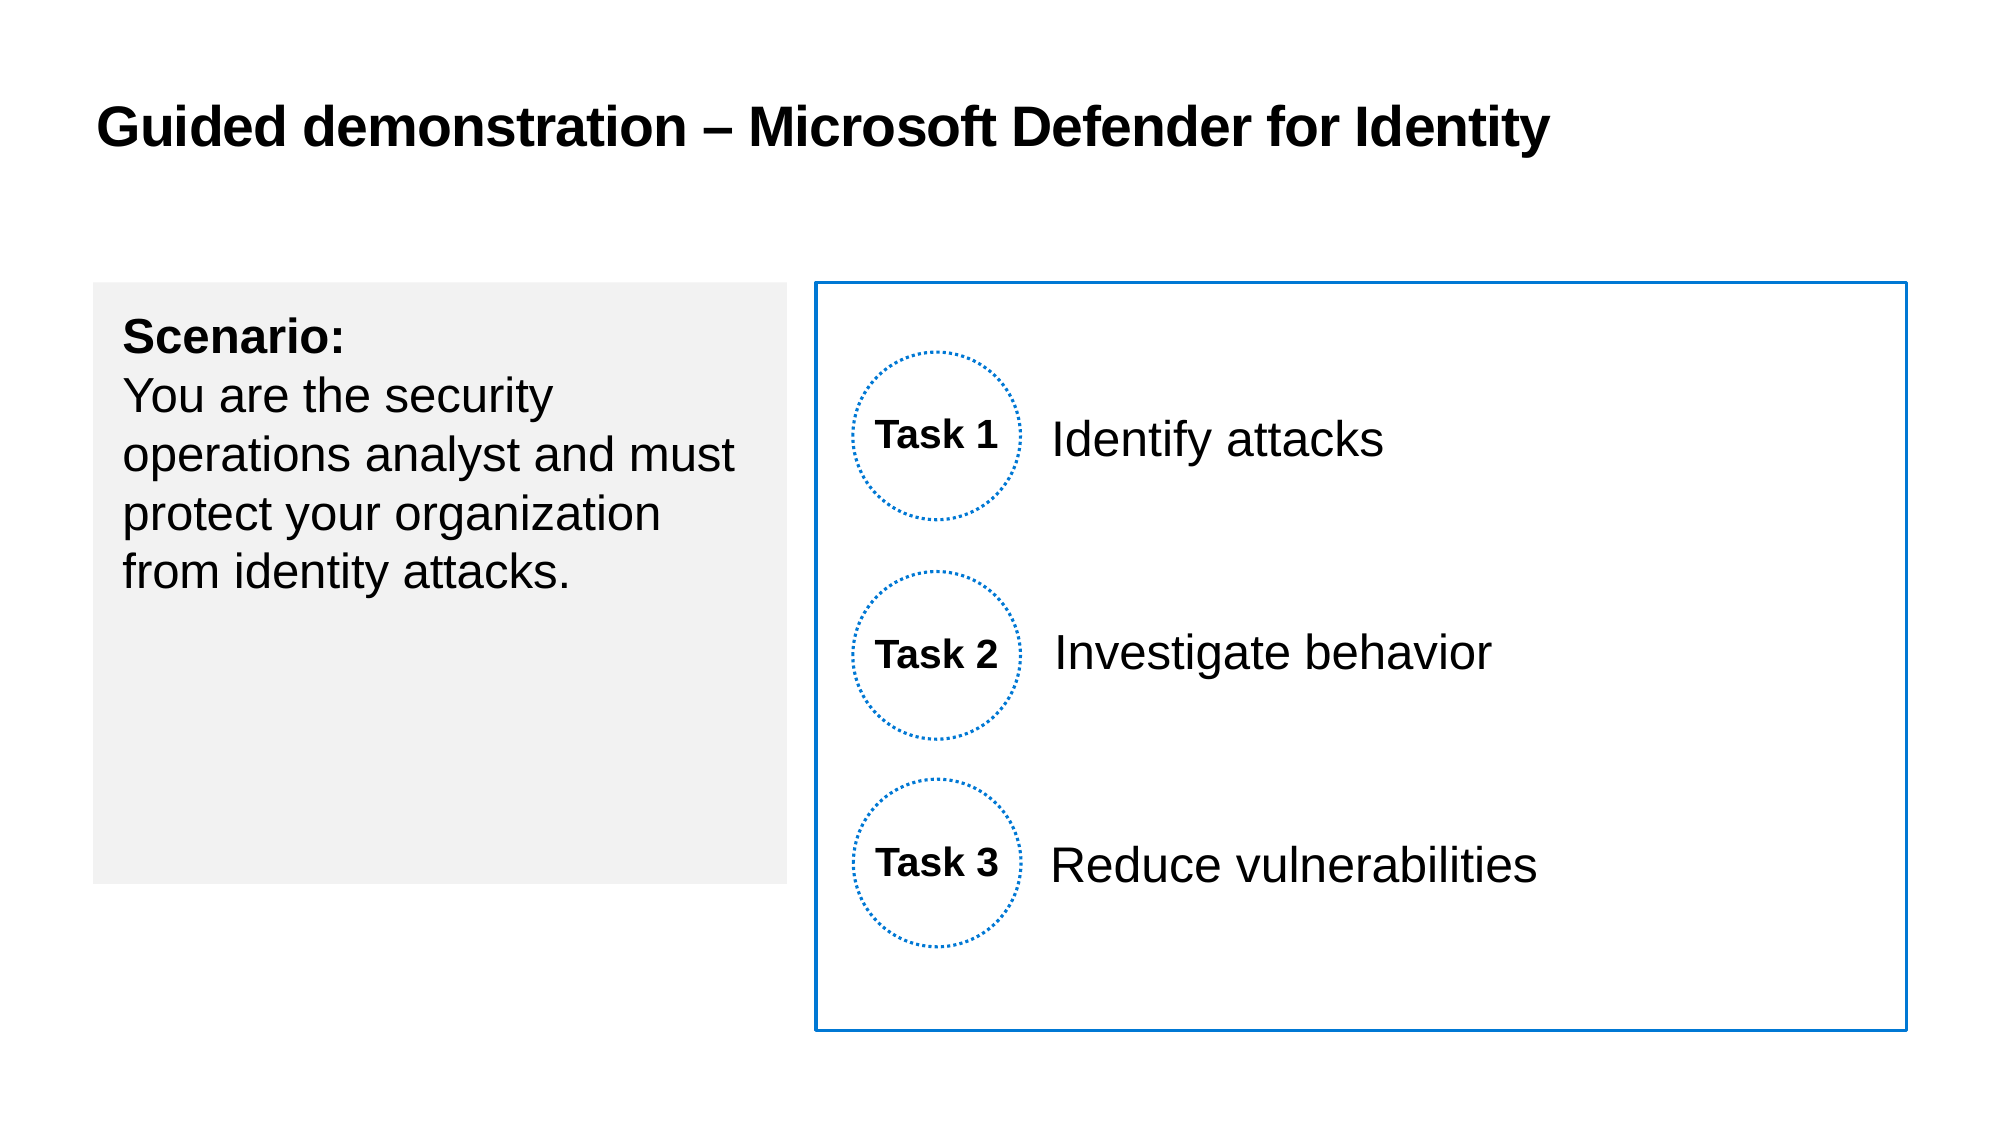

# Guided demonstration – Microsoft Defender for Identity
Scenario:
You are the security operations analyst and must protect your organization from identity attacks.

Task 1
Identify attacks
Task 2
Investigate behavior
Task 3
Reduce vulnerabilities